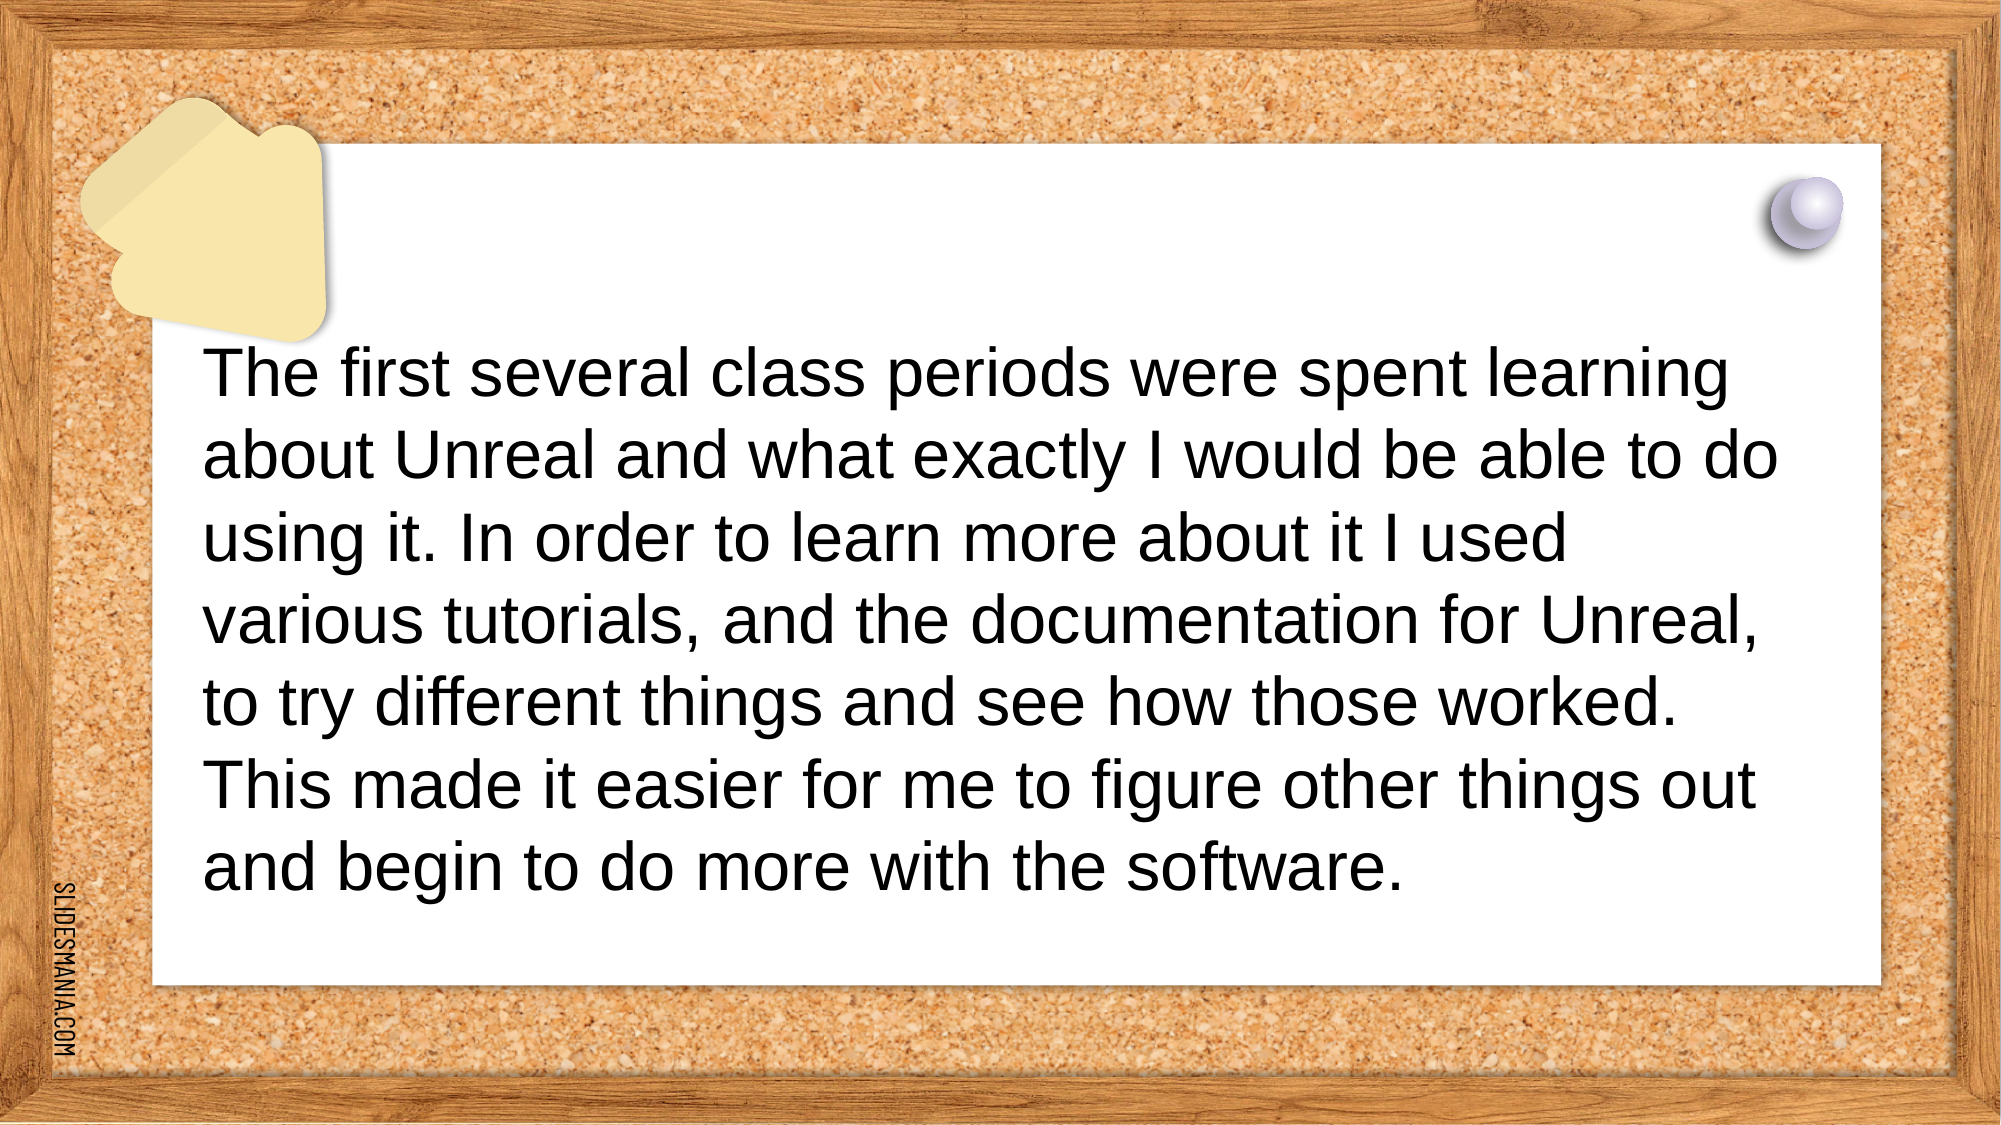

# The first several class periods were spent learning about Unreal and what exactly I would be able to do using it. In order to learn more about it I used various tutorials, and the documentation for Unreal, to try different things and see how those worked. This made it easier for me to figure other things out and begin to do more with the software.